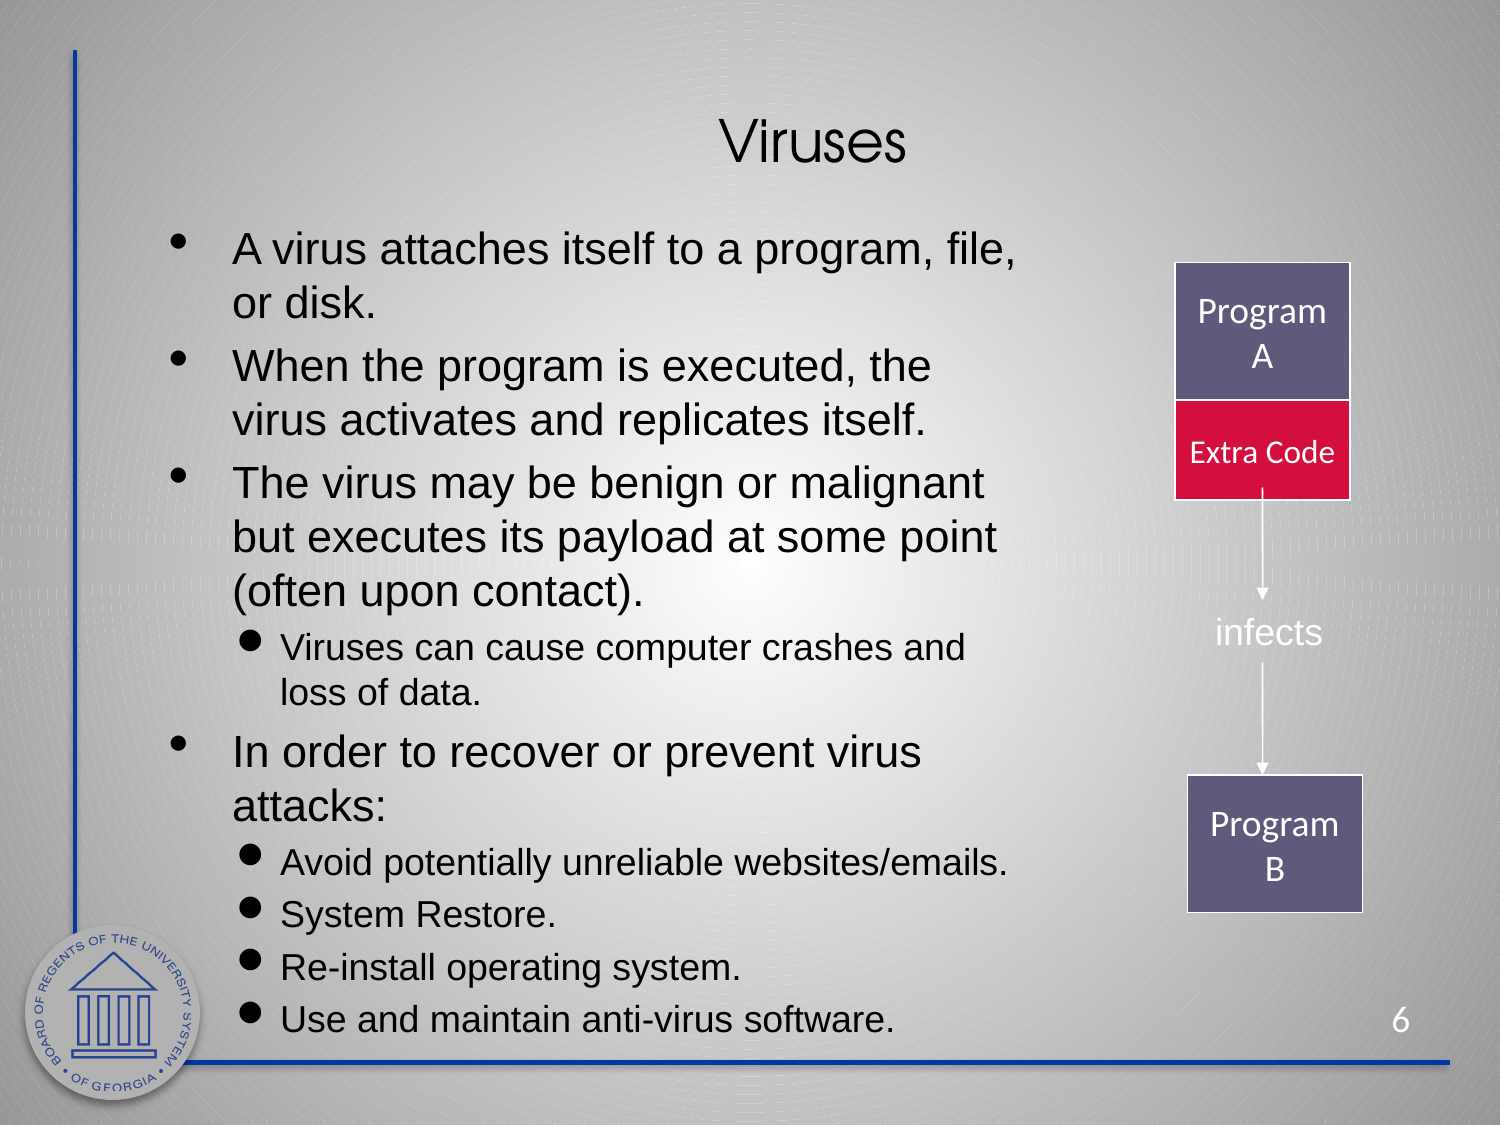

# Viruses
A virus attaches itself to a program, file, or disk.
When the program is executed, the virus activates and replicates itself.
The virus may be benign or malignant but executes its payload at some point (often upon contact).
Viruses can cause computer crashes and loss of data.
In order to recover or prevent virus attacks:
Avoid potentially unreliable websites/emails.
System Restore.
Re-install operating system.
Use and maintain anti-virus software.

Program
A
Extra Code

infects

Program
B
6